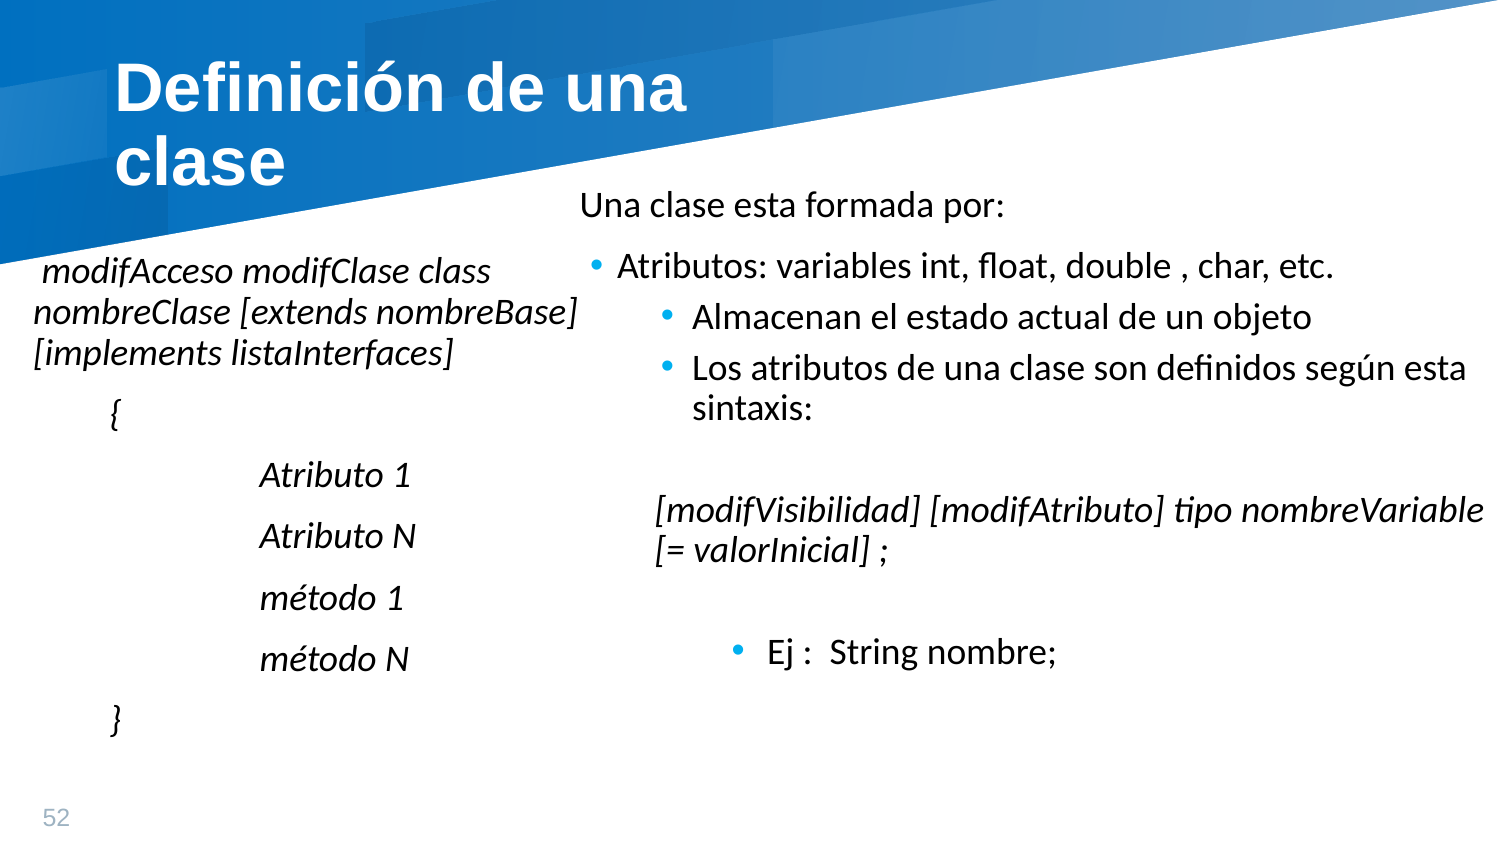

Definición de una clase
Una clase esta formada por:
Atributos: variables int, float, double , char, etc.
Almacenan el estado actual de un objeto
Los atributos de una clase son definidos según esta sintaxis:

[modifVisibilidad] [modifAtributo] tipo nombreVariable [= valorInicial] ;

Ej :  String nombre;

 modifAcceso modifClase class nombreClase [extends nombreBase] [implements listaInterfaces]
         {
	         Atributo 1
	         Atributo N
	         método 1
	         método N
         }
52